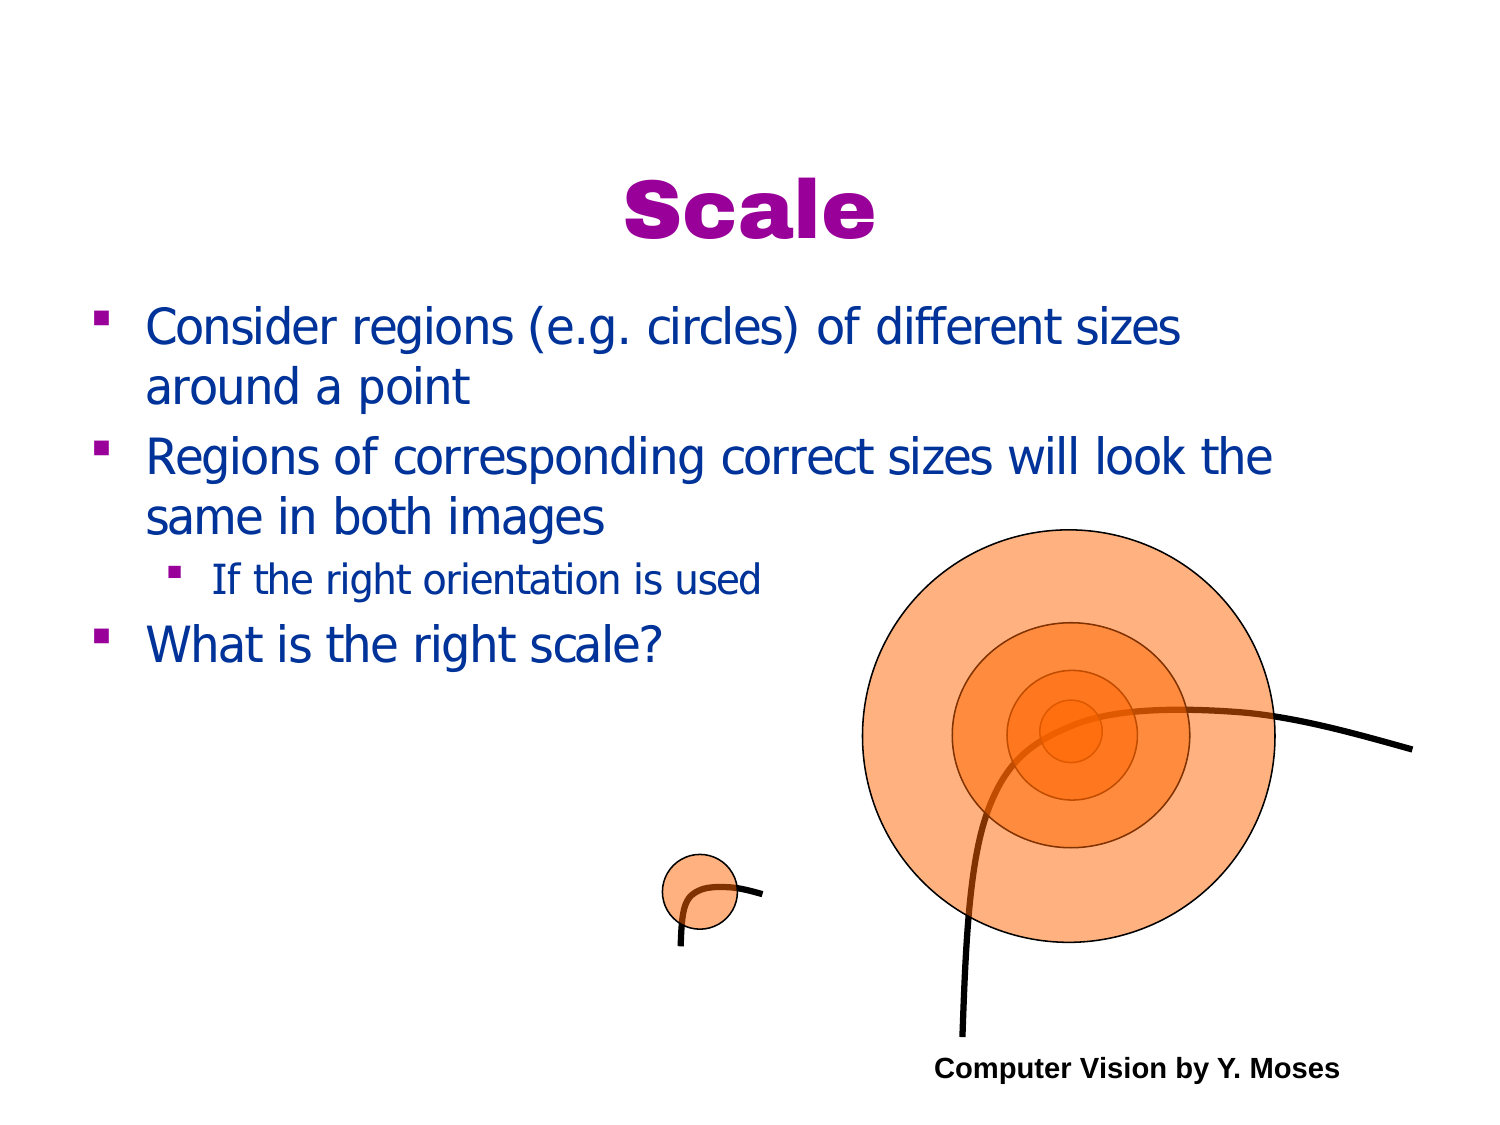

# Scale
Consider regions (e.g. circles) of different sizes around a point
Regions of corresponding correct sizes will look the same in both images
If the right orientation is used
What is the right scale?

Computer Vision by Y. Moses
26